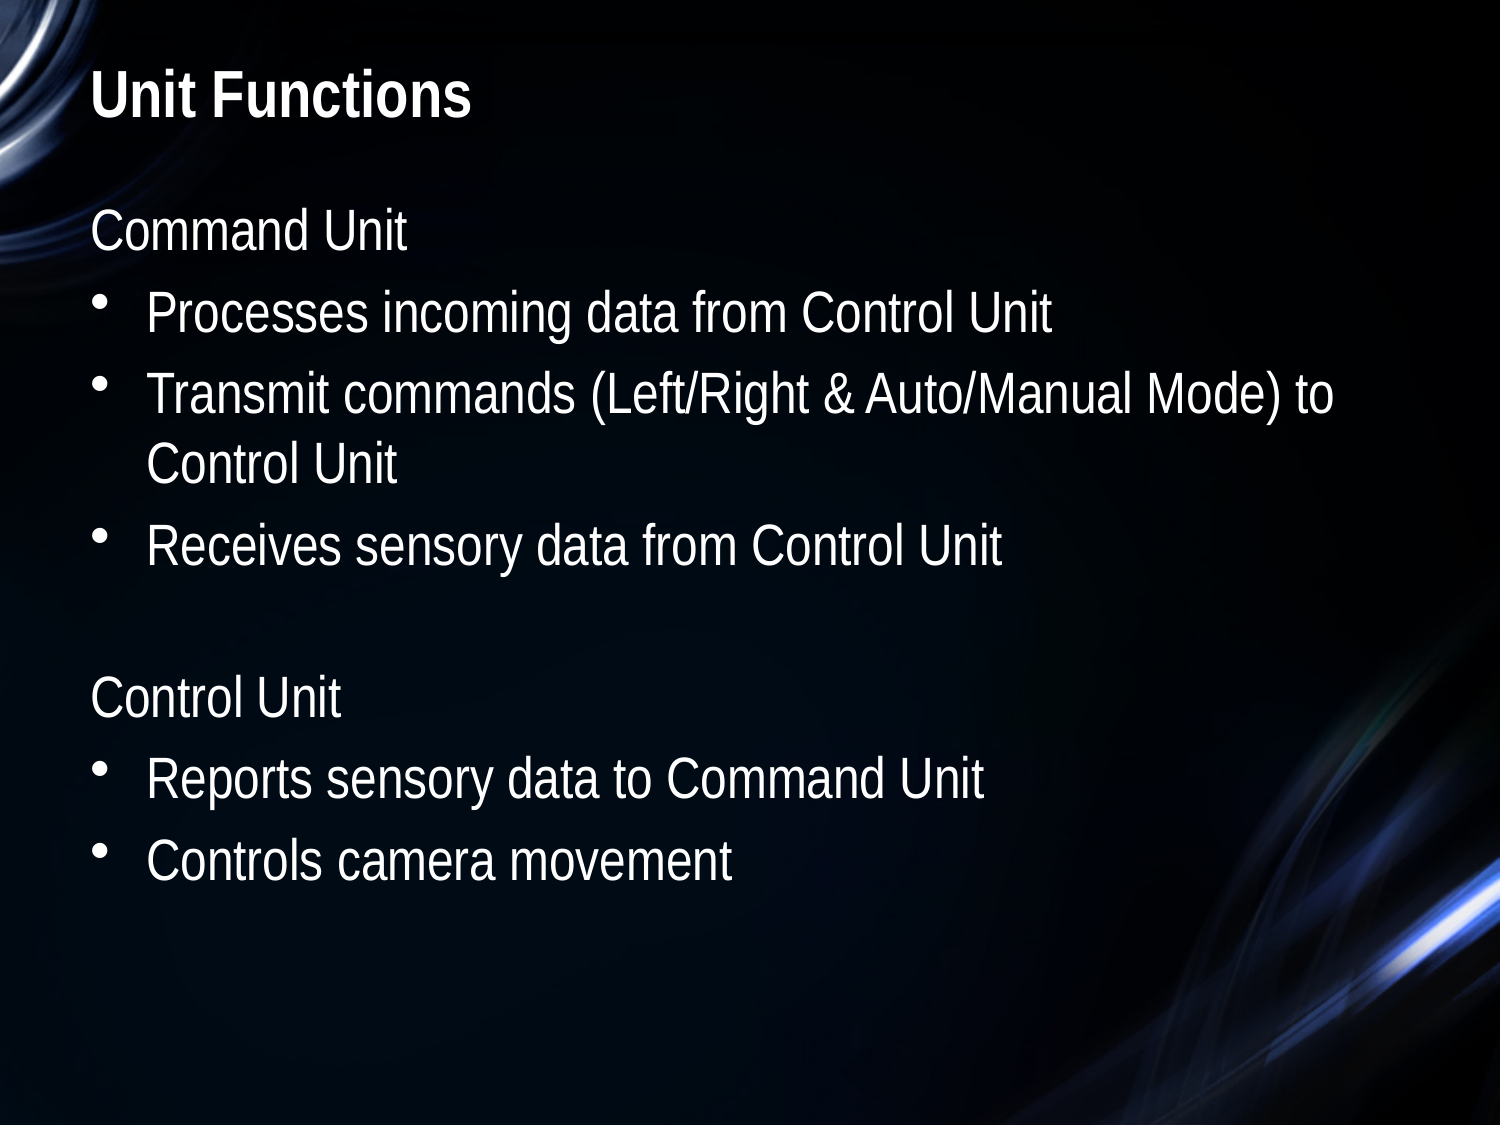

# Unit Functions
Command Unit
Processes incoming data from Control Unit
Transmit commands (Left/Right & Auto/Manual Mode) to Control Unit
Receives sensory data from Control Unit
Control Unit
Reports sensory data to Command Unit
Controls camera movement